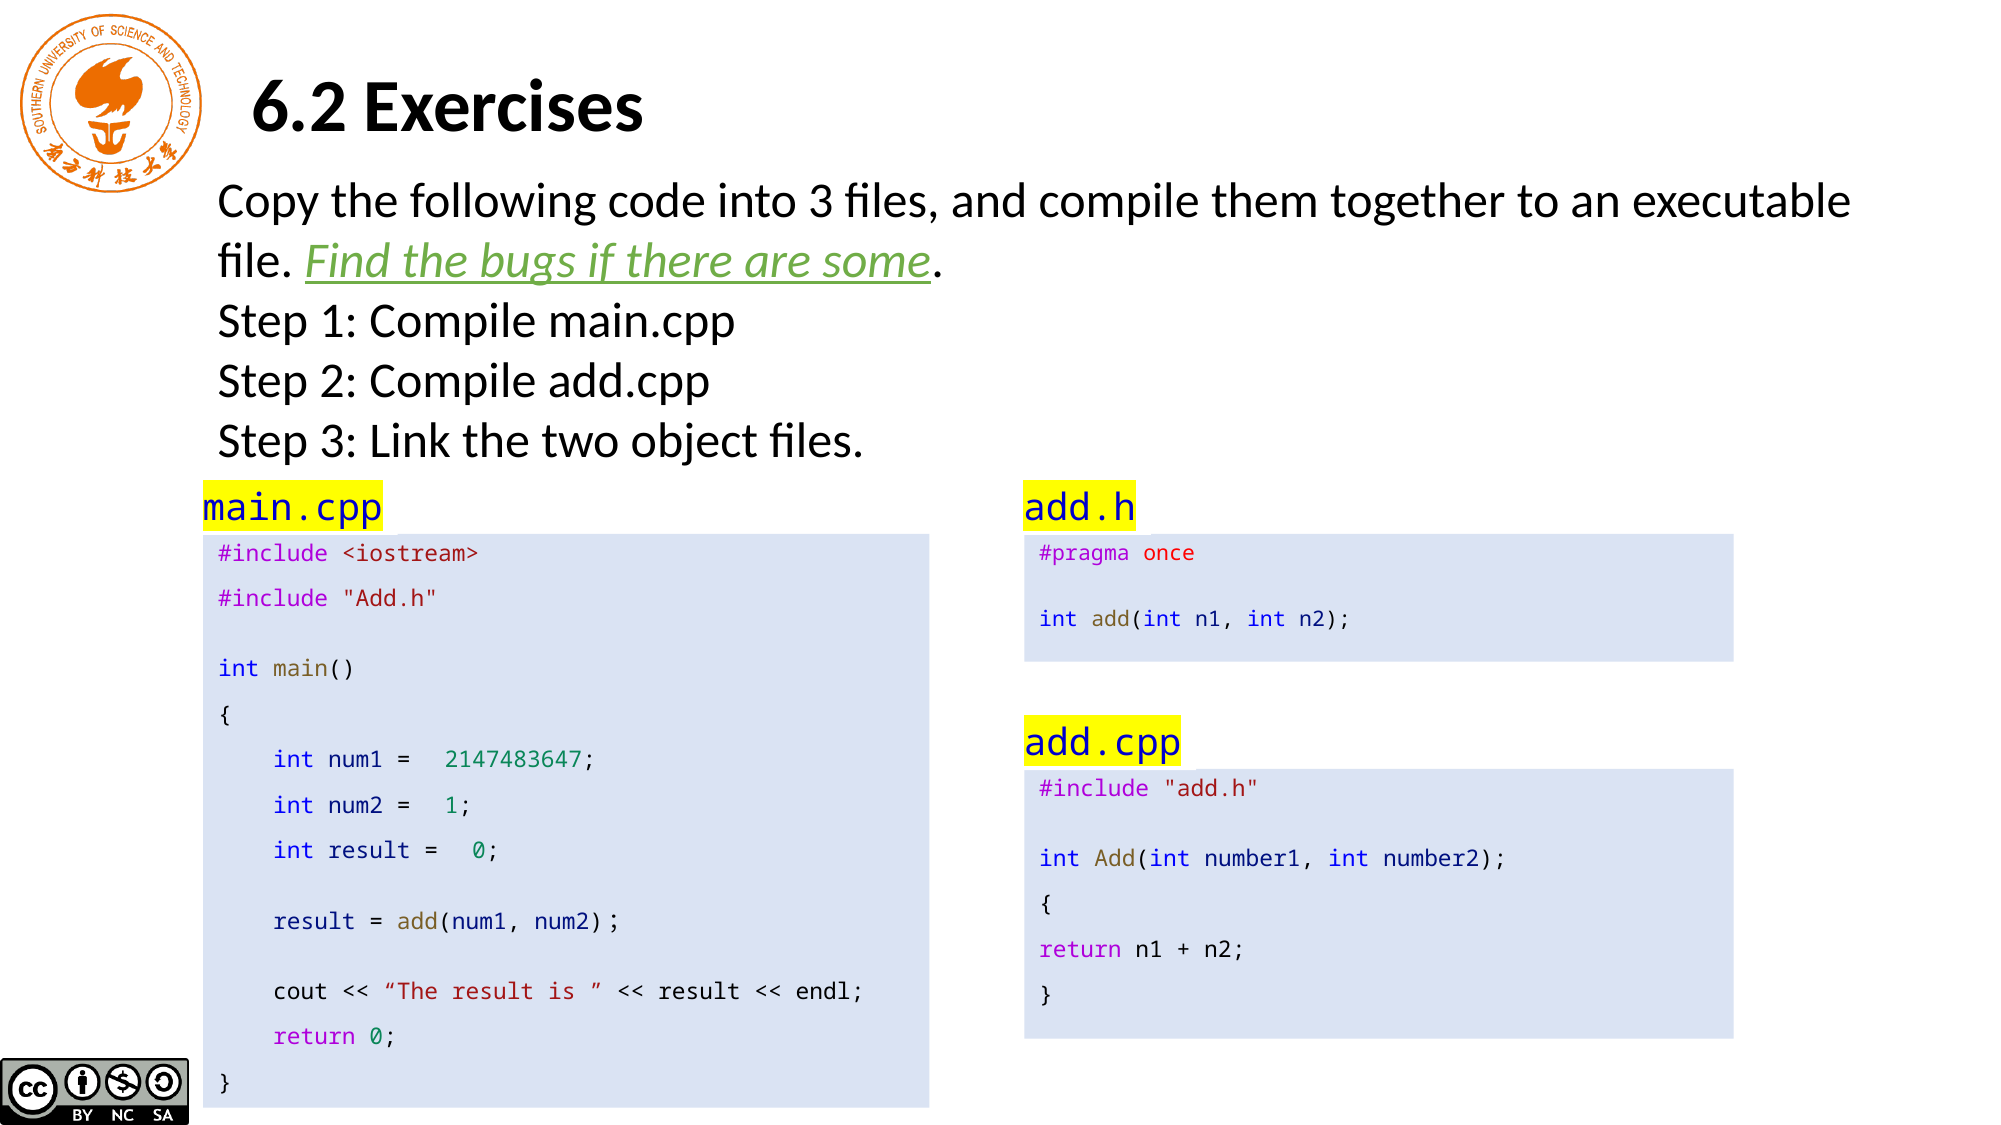

# 6.2 Exercises
Copy the following code into 3 files, and compile them together to an executable file. Find the bugs if there are some.
Step 1: Compile main.cpp
Step 2: Compile add.cpp
Step 3: Link the two object files.
add.h
main.cpp
#include <iostream>
#include "Add.h"
int main()
{
    int num1 =　2147483647;
    int num2 =　1;
    int result =　0;
    result = add(num1, num2)；
    cout << “The result is ” << result << endl;
    return 0;
}
#pragma once
int add(int n1, int n2);
add.cpp
#include "add.h"
int Add(int number1, int number2);
{
return n1 + n2;
}